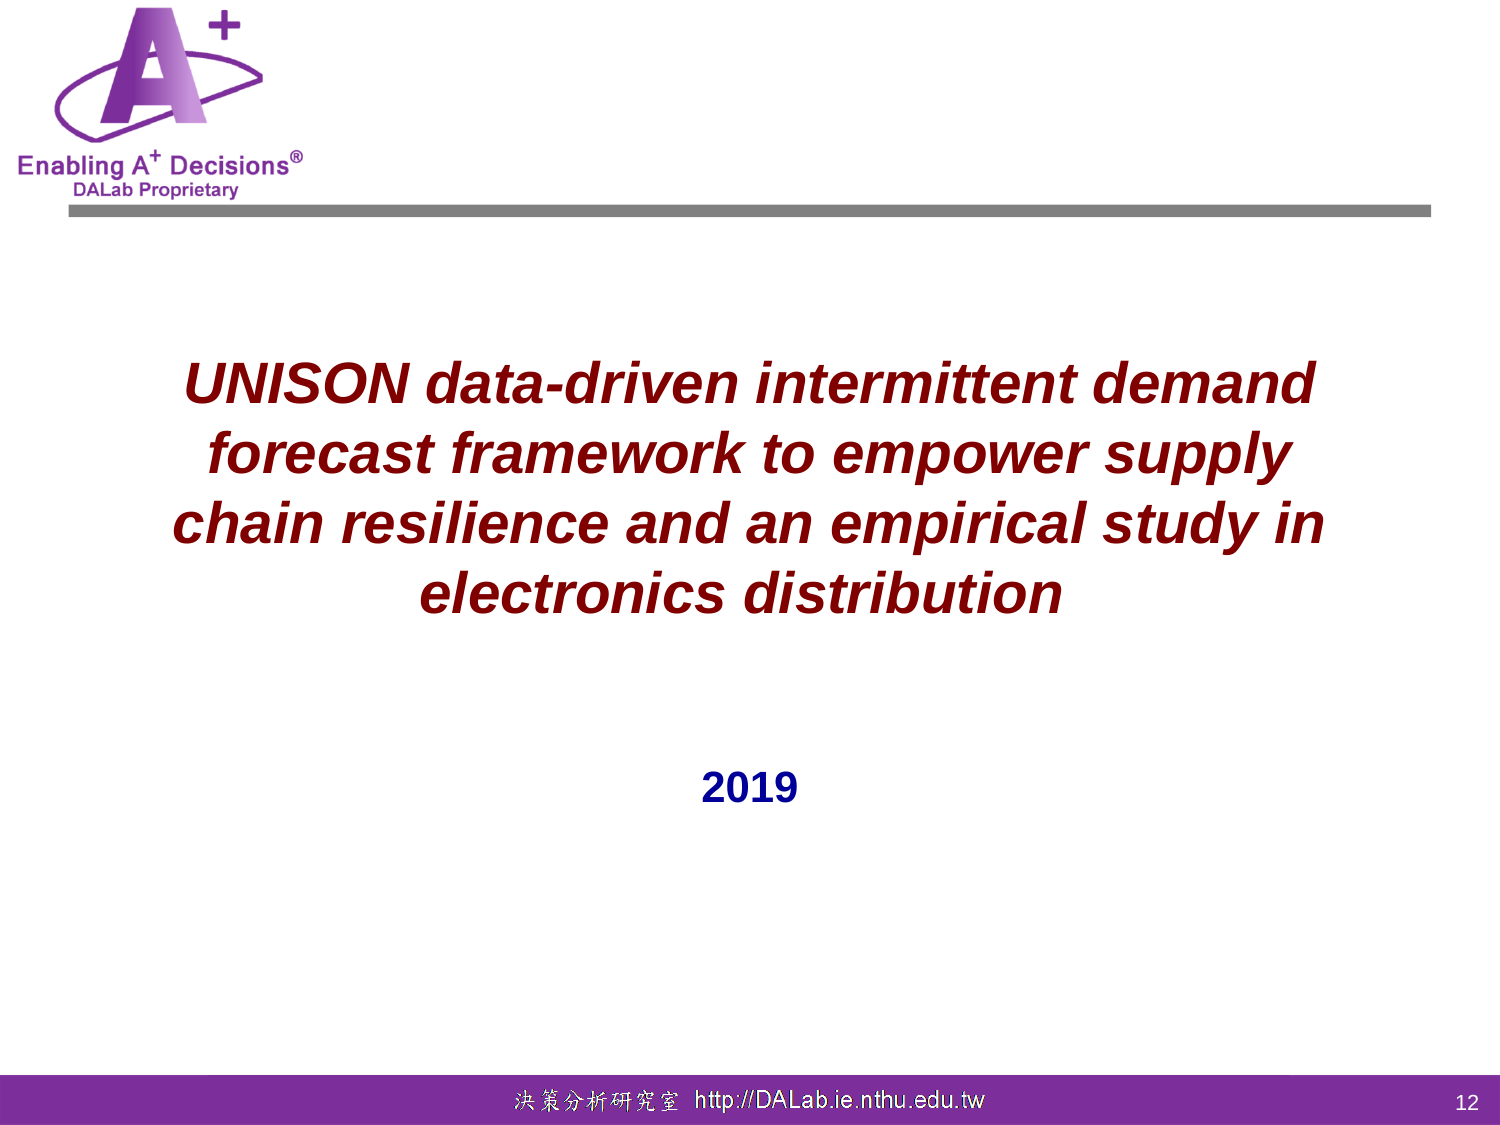

# UNISON data-driven intermittent demand forecast framework to empower supply chain resilience and an empirical study in electronics distribution
2019
12